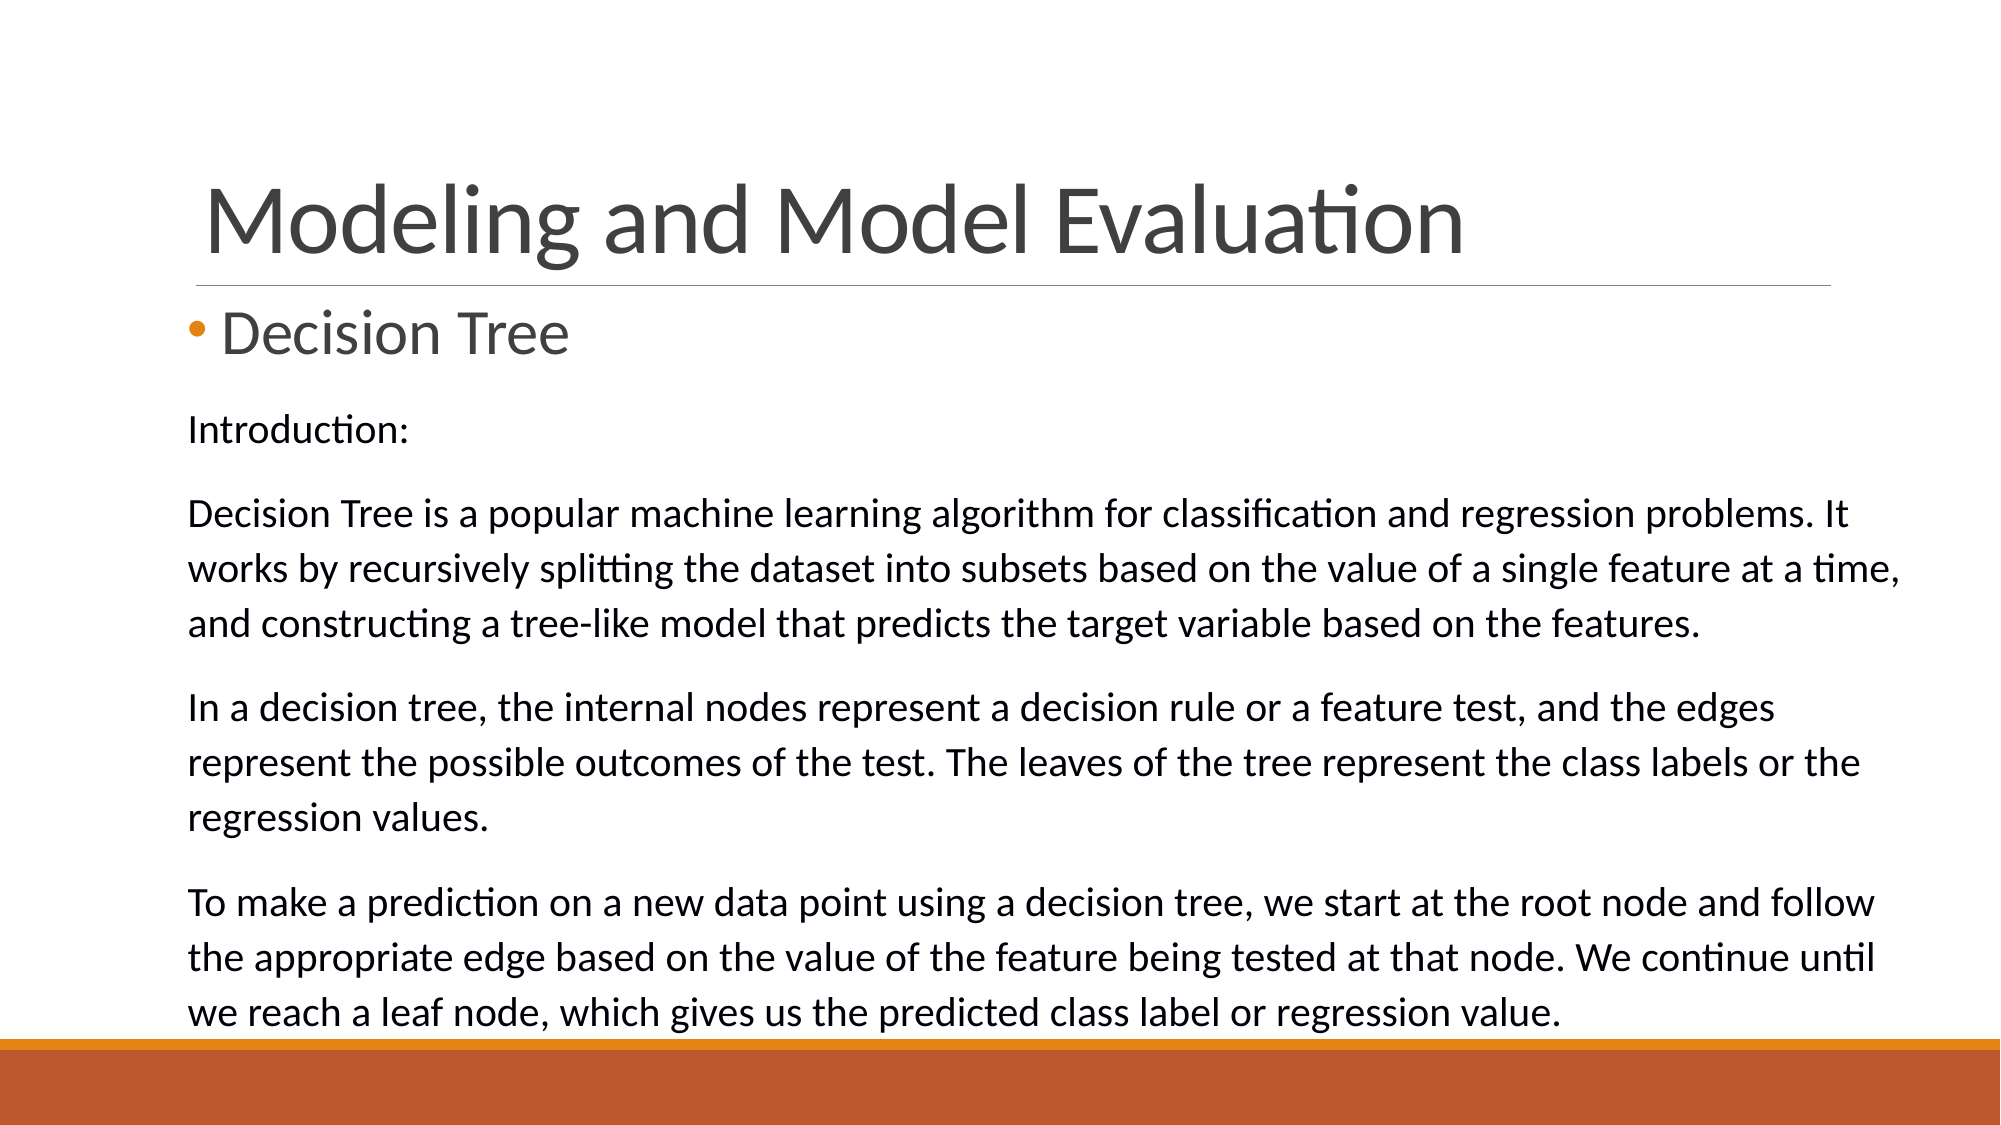

# Modeling and Model Evaluation
 Decision Tree
Introduction:
Decision Tree is a popular machine learning algorithm for classification and regression problems. It works by recursively splitting the dataset into subsets based on the value of a single feature at a time, and constructing a tree-like model that predicts the target variable based on the features.
In a decision tree, the internal nodes represent a decision rule or a feature test, and the edges represent the possible outcomes of the test. The leaves of the tree represent the class labels or the regression values.
To make a prediction on a new data point using a decision tree, we start at the root node and follow the appropriate edge based on the value of the feature being tested at that node. We continue until we reach a leaf node, which gives us the predicted class label or regression value.